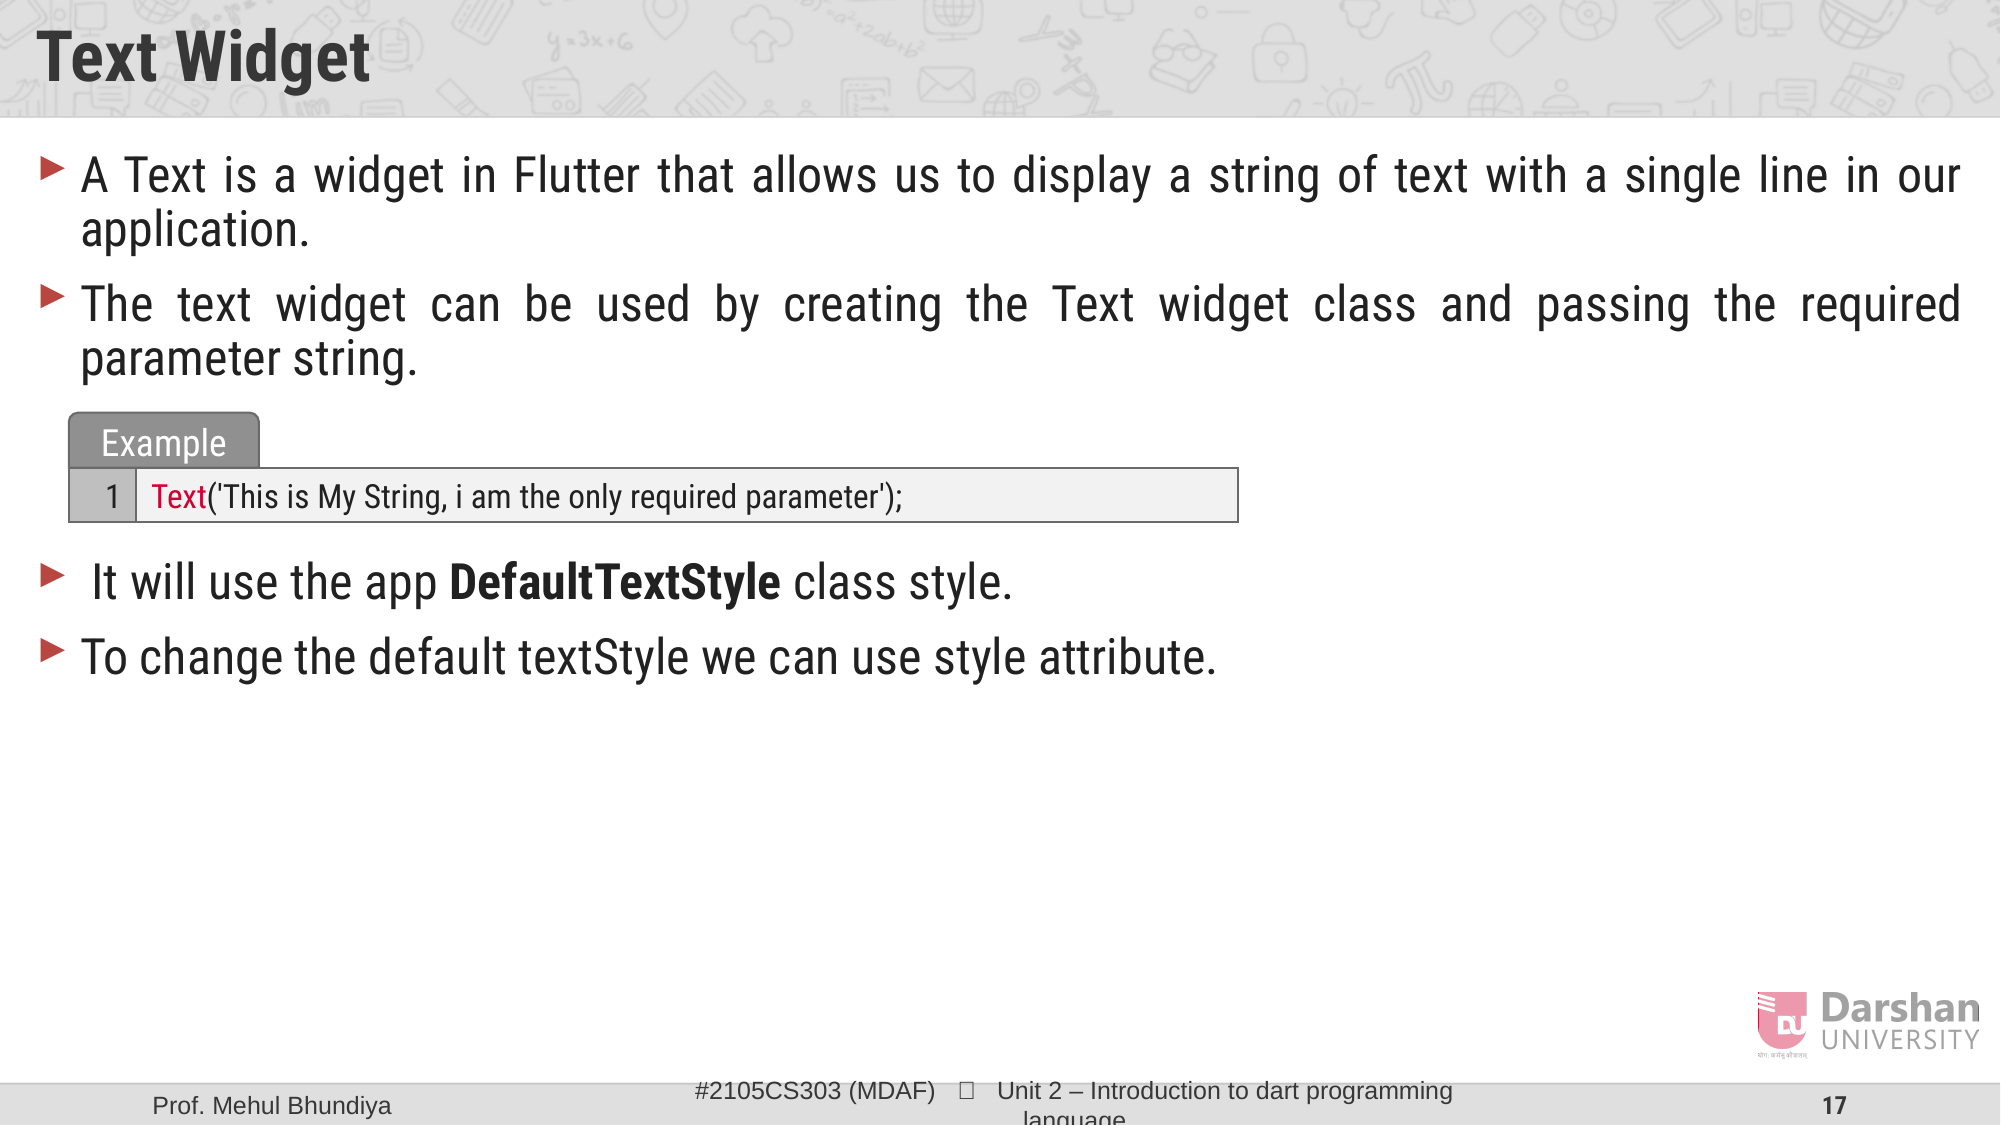

# Text Widget
A Text is a widget in Flutter that allows us to display a string of text with a single line in our application.
The text widget can be used by creating the Text widget class and passing the required parameter string.

 It will use the app DefaultTextStyle class style.
To change the default textStyle we can use style attribute.

Example
1
Text('This is My String, i am the only required parameter');